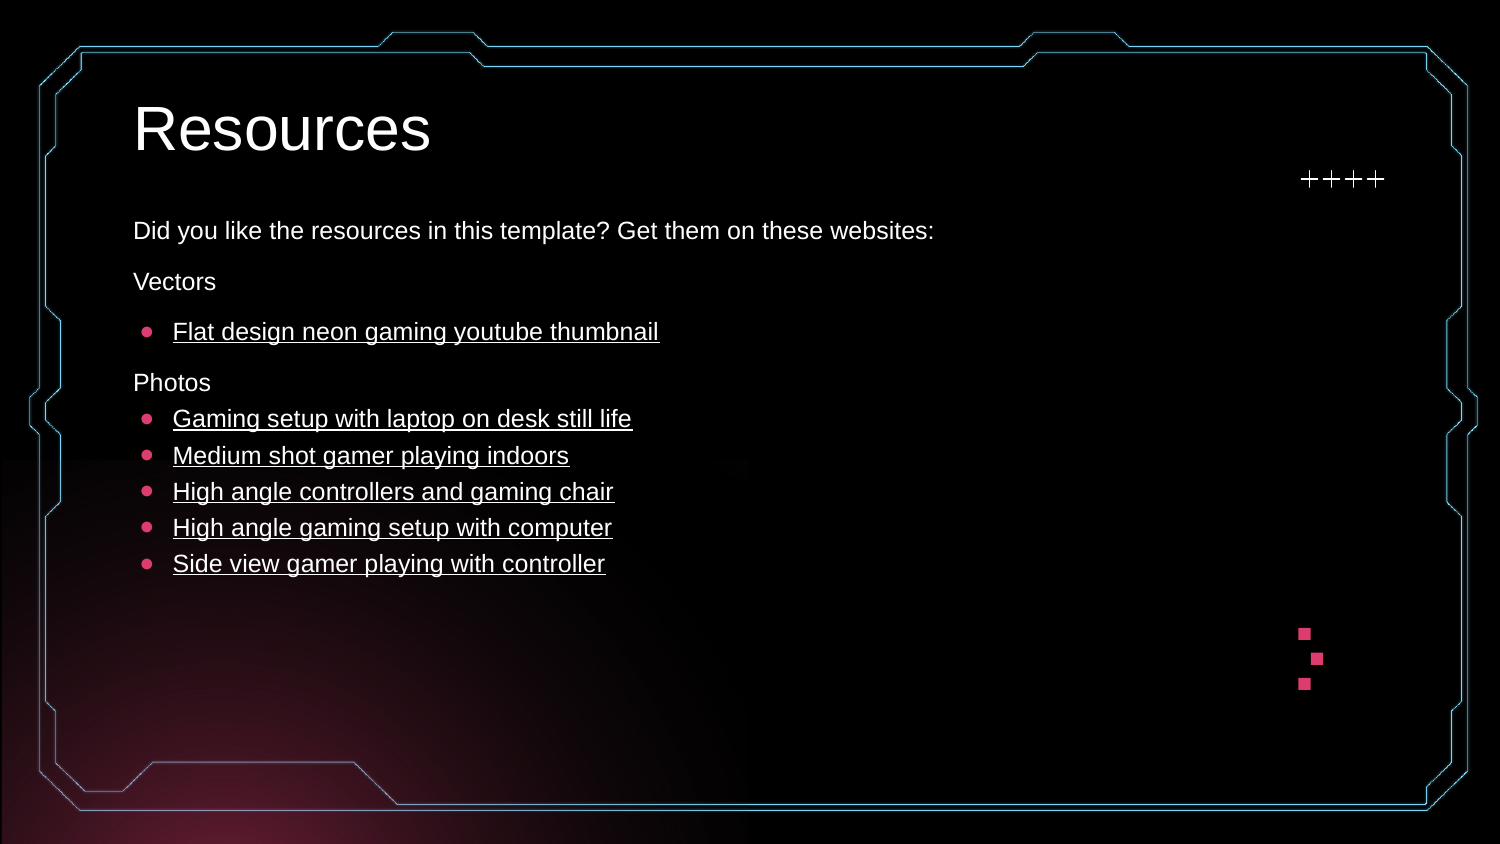

# Resources

Did you like the resources in this template? Get them on these websites:
Vectors
Flat design neon gaming youtube thumbnail
Photos
Gaming setup with laptop on desk still life
Medium shot gamer playing indoors
High angle controllers and gaming chair
High angle gaming setup with computer
Side view gamer playing with controller